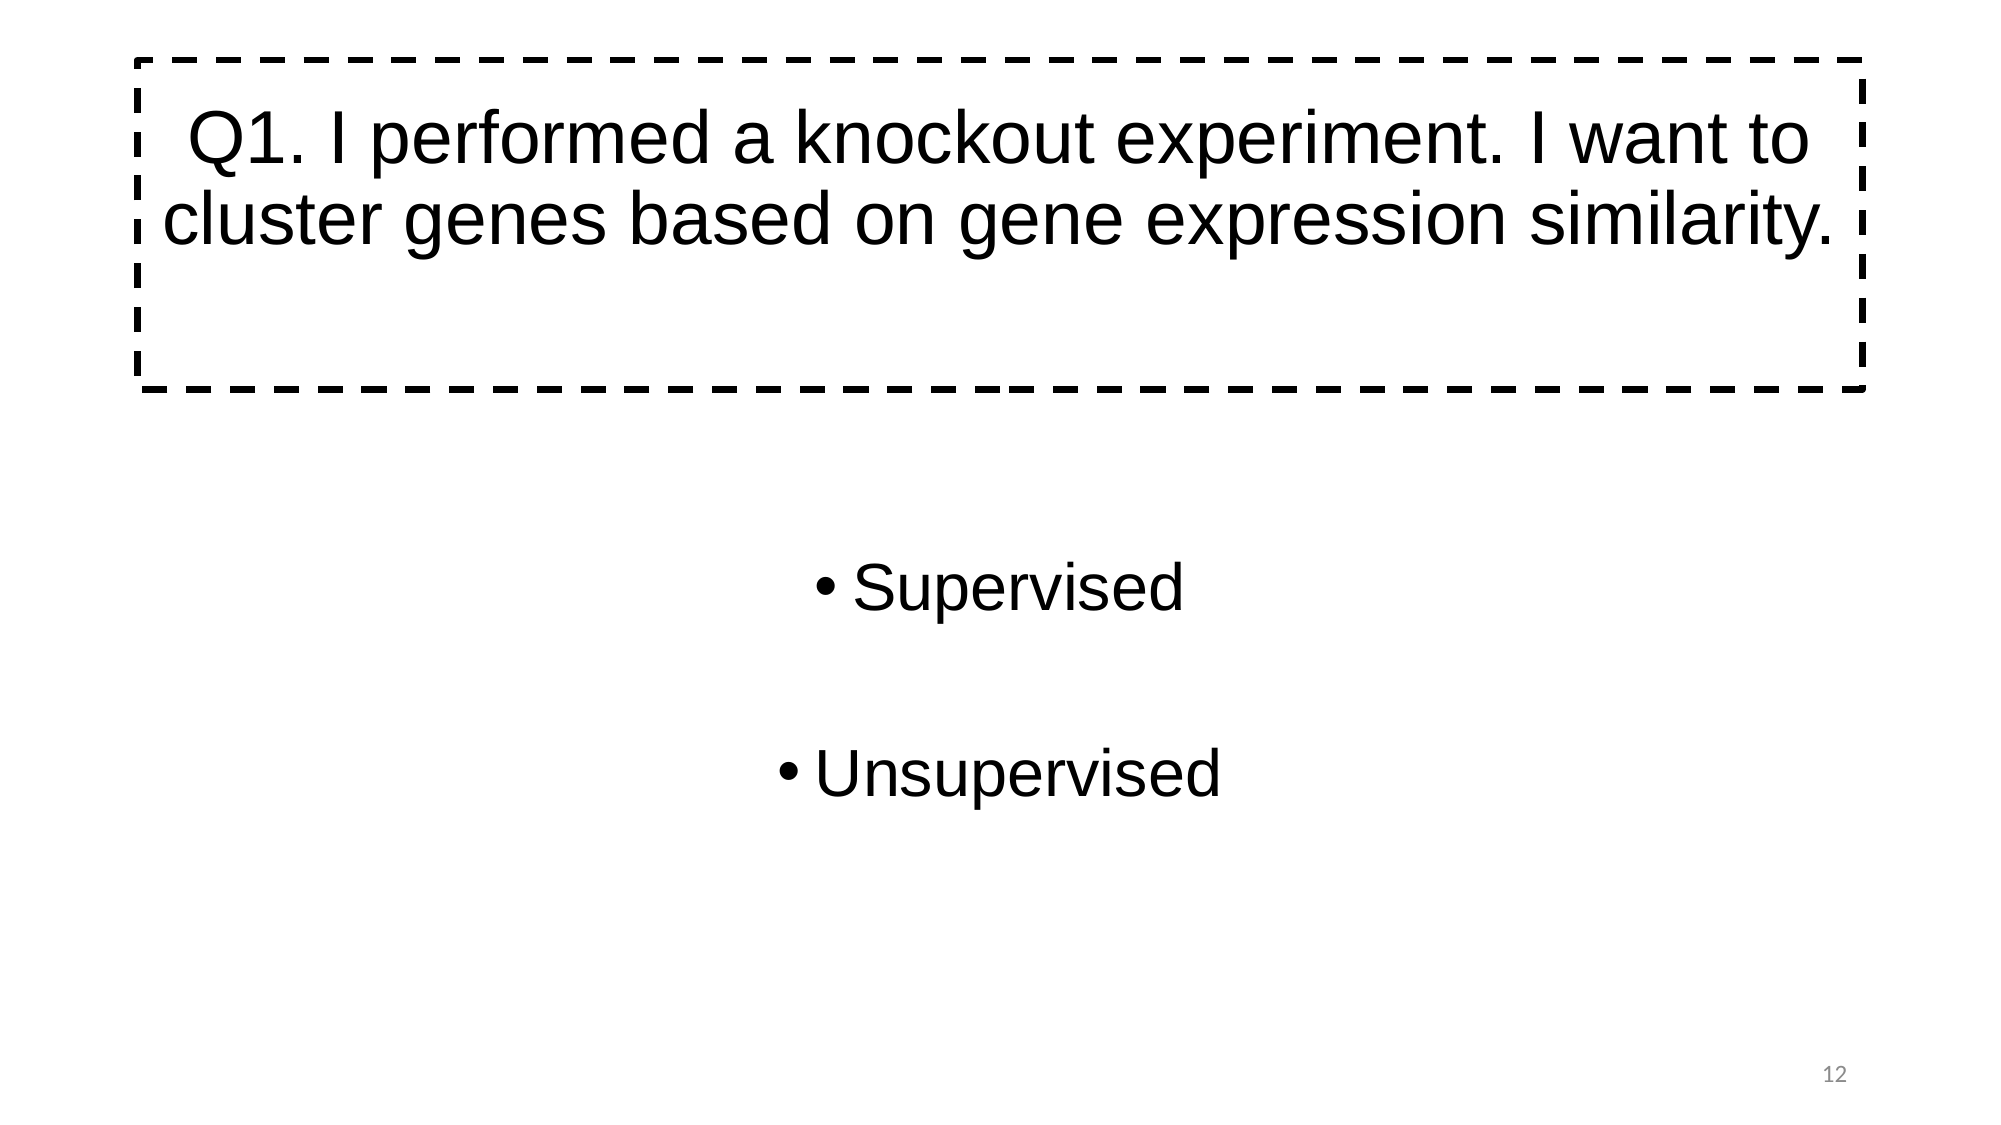

# Q1. I performed a knockout experiment. I want to cluster genes based on gene expression similarity.
Supervised

Unsupervised
12